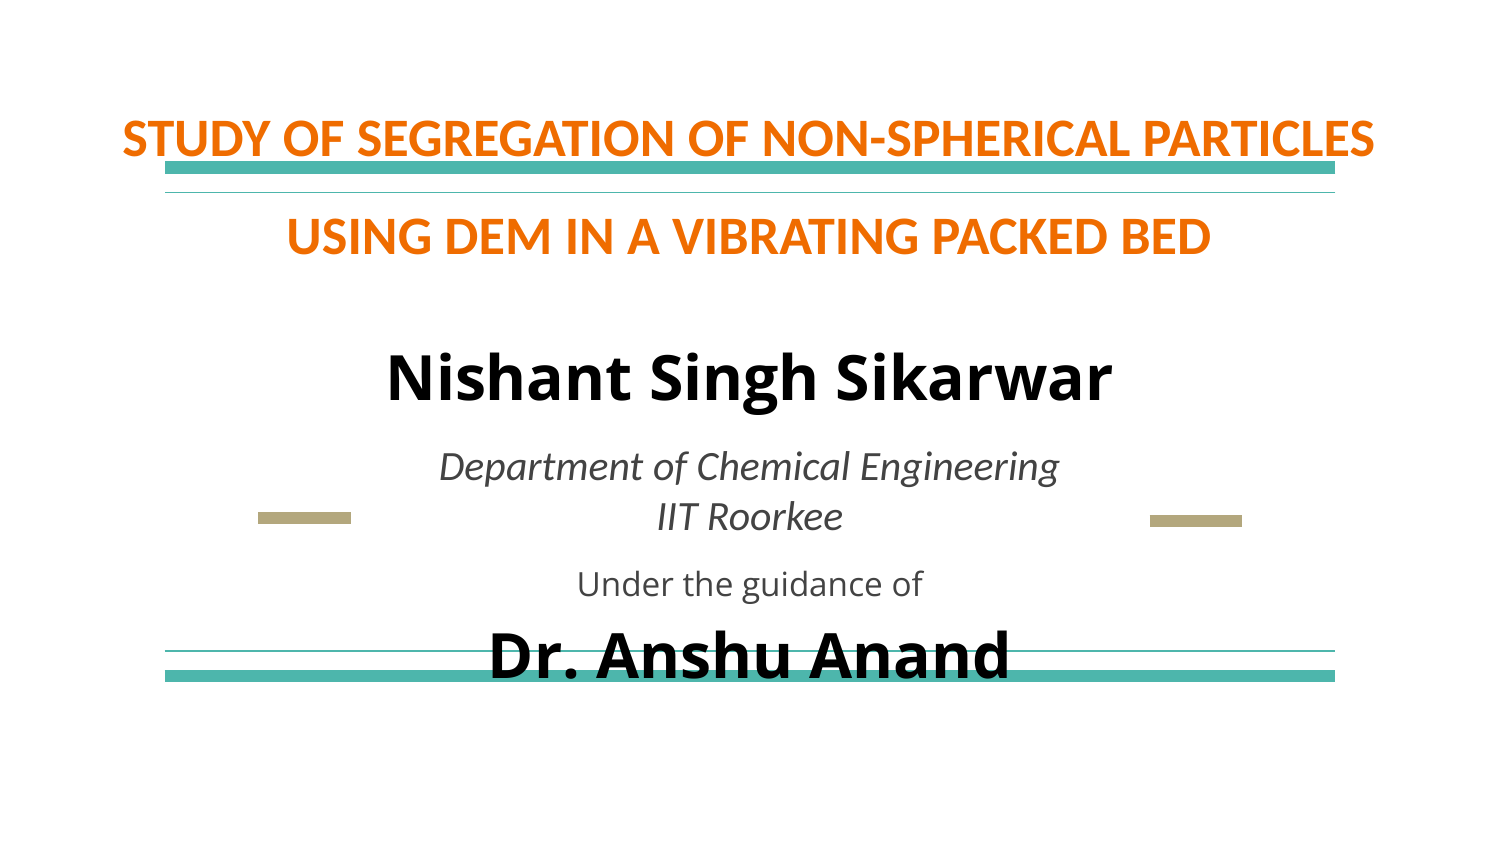

# STUDY OF SEGREGATION OF NON-SPHERICAL PARTICLES USING DEM IN A VIBRATING PACKED BED

Nishant Singh Sikarwar

Department of Chemical Engineering
IIT Roorkee

Under the guidance of

Dr. Anshu Anand